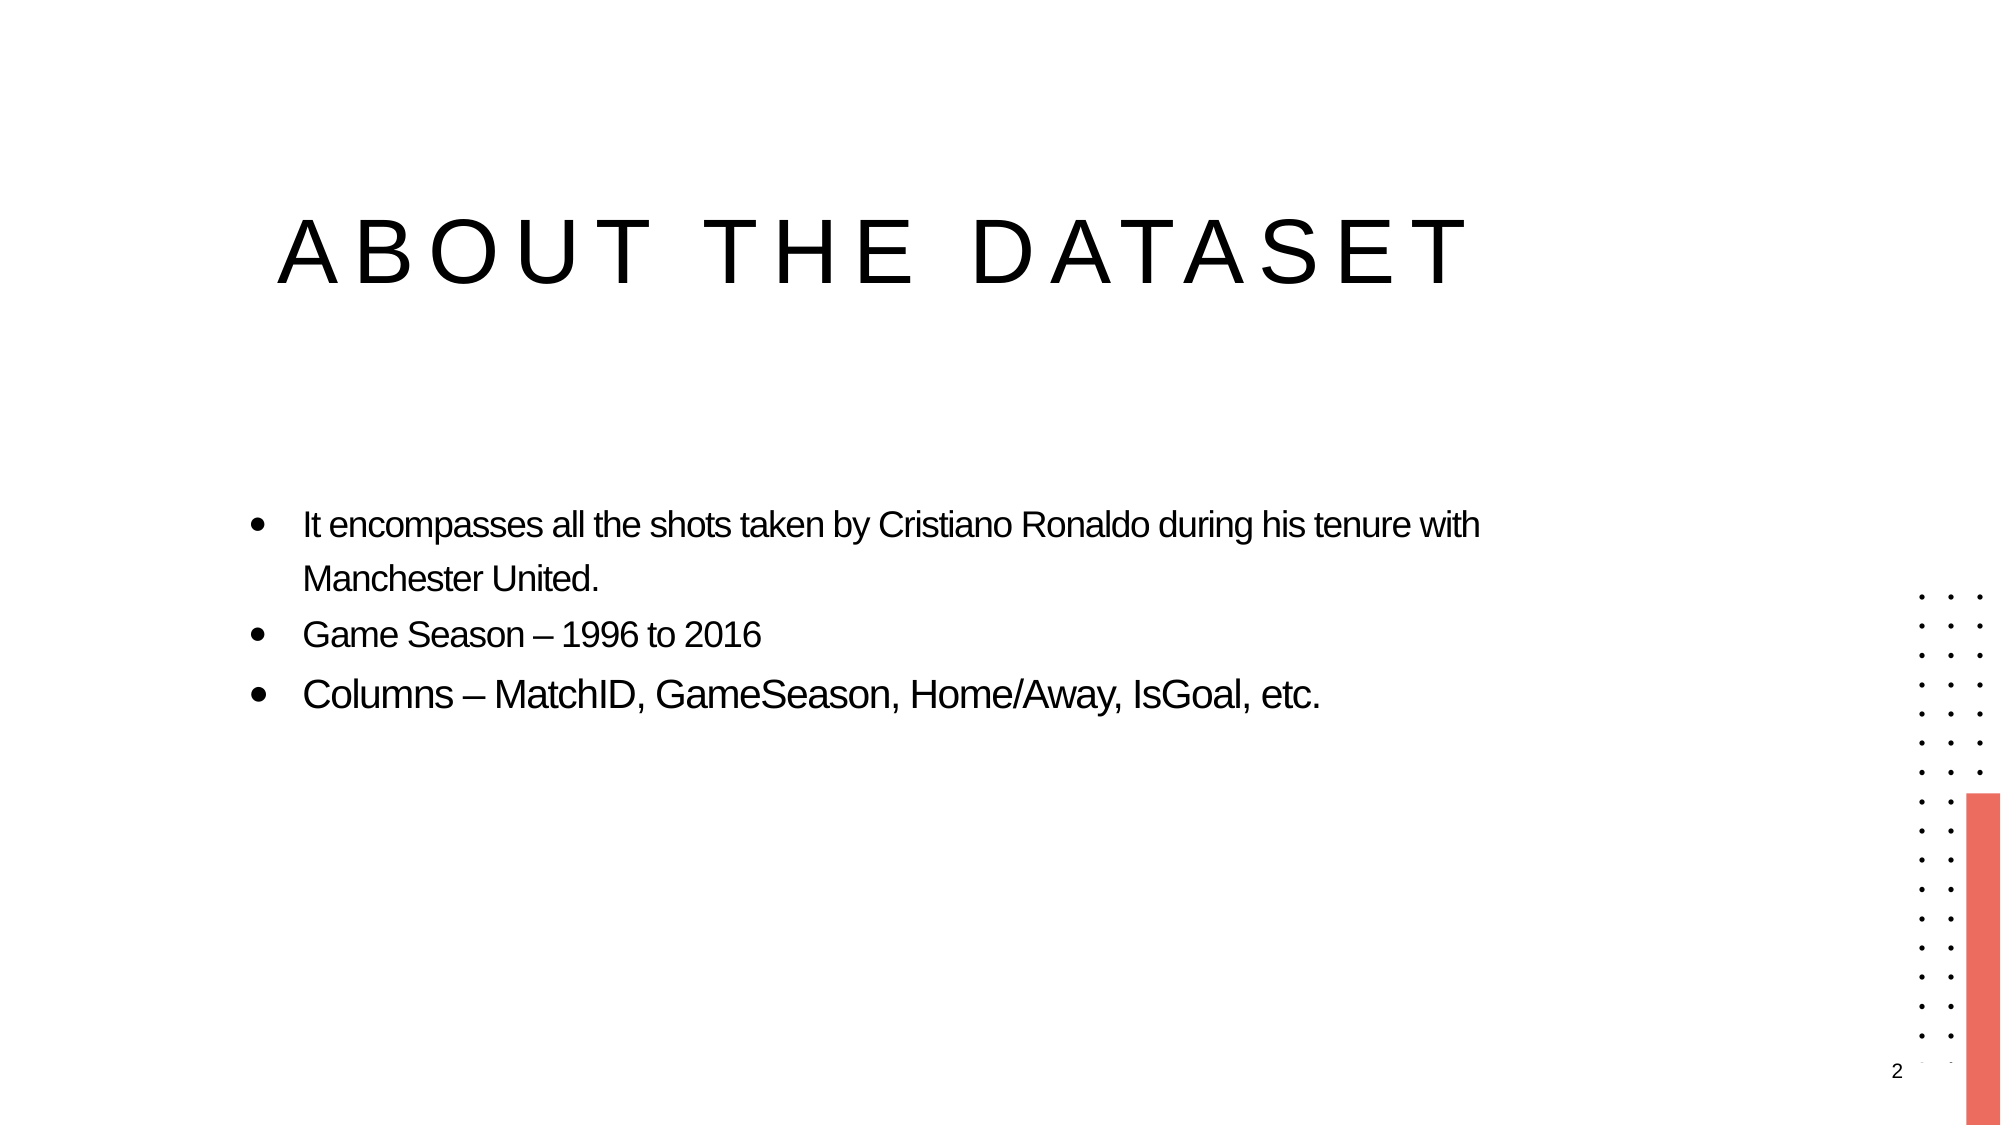

# About The Dataset
It encompasses all the shots taken by Cristiano Ronaldo during his tenure with Manchester United.
Game Season – 1996 to 2016
Columns – MatchID, GameSeason, Home/Away, IsGoal, etc.
2